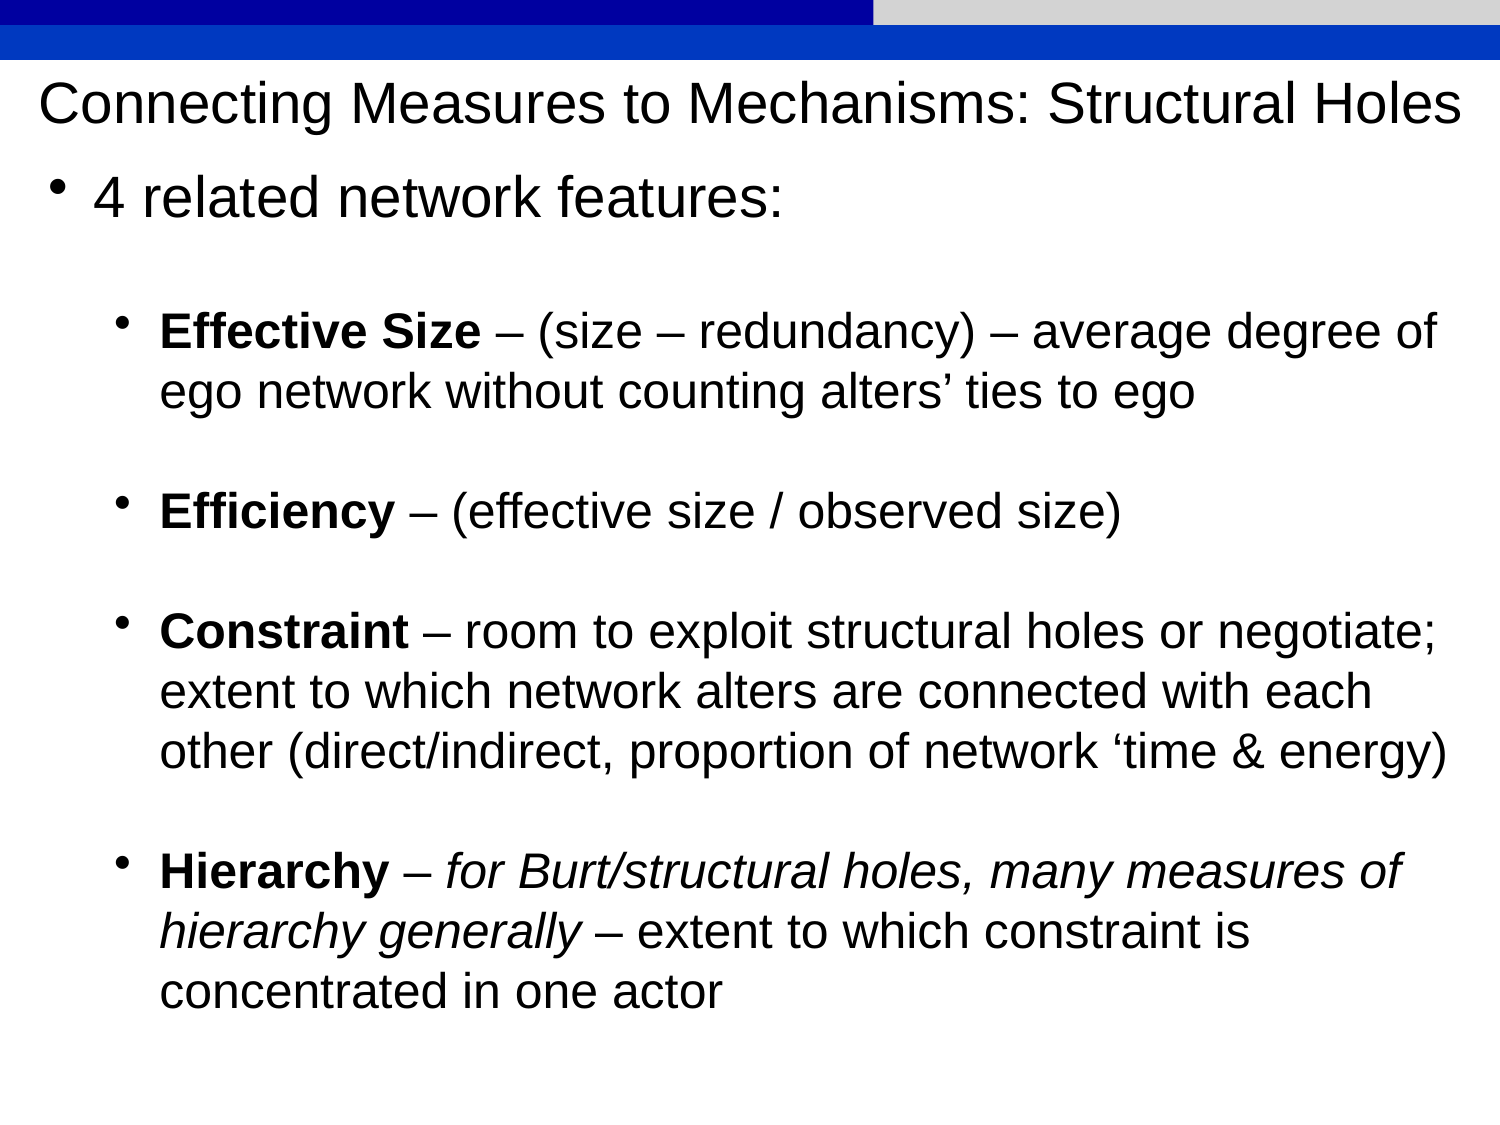

Connecting Measures to Mechanisms: Structural Holes
4 related network features:

Effective Size – (size – redundancy) – average degree of ego network without counting alters’ ties to ego

Efficiency – (effective size / observed size)

Constraint – room to exploit structural holes or negotiate; extent to which network alters are connected with each other (direct/indirect, proportion of network ‘time & energy)

Hierarchy – for Burt/structural holes, many measures of hierarchy generally – extent to which constraint is concentrated in one actor